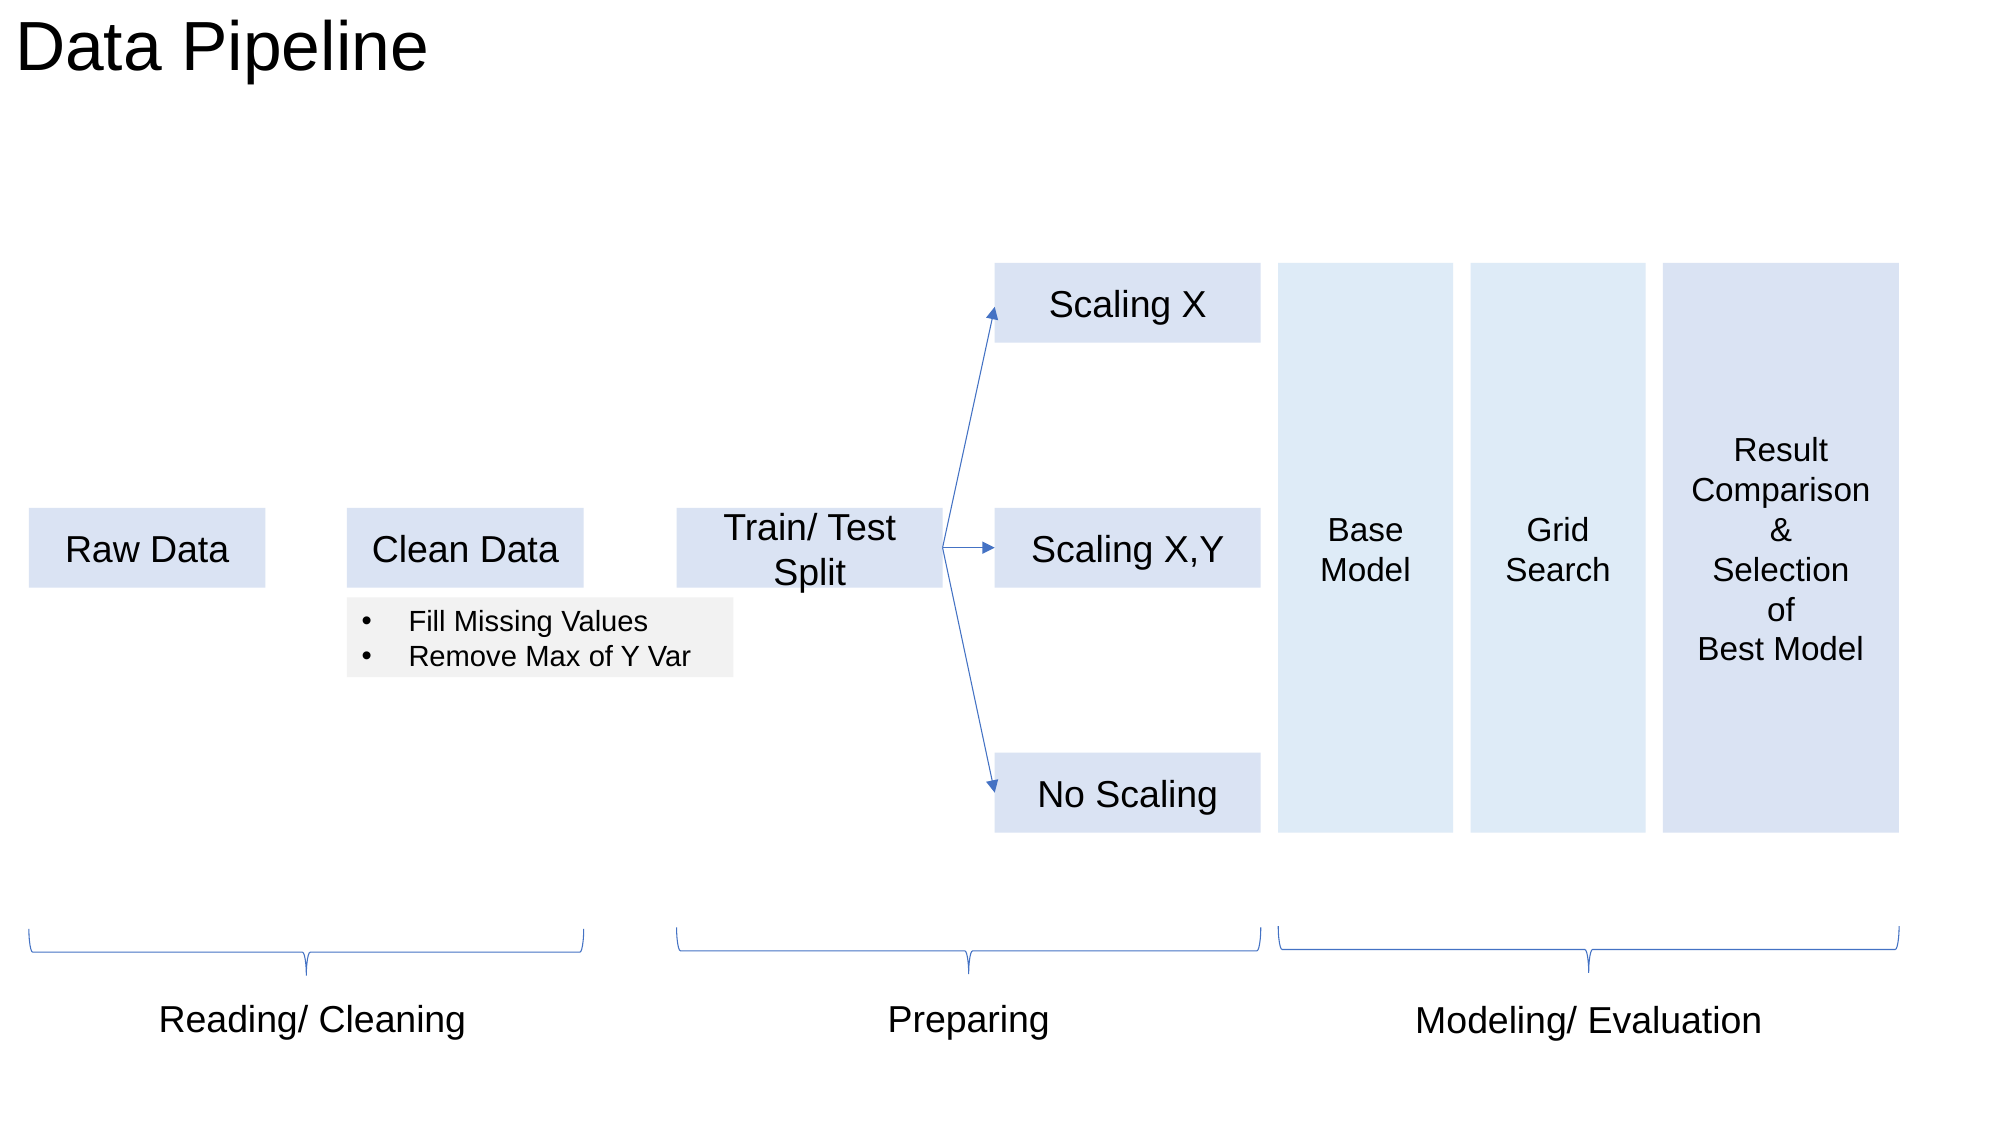

# Data Pipeline
Grid Search
Result Comparison
&
Selection
of
Best Model
Base Model
Scaling X
Scaling X,Y
Clean Data
Train/ Test Split
Raw Data
Fill Missing Values
Remove Max of Y Var

No Scaling
Reading/ Cleaning
Preparing
Modeling/ Evaluation